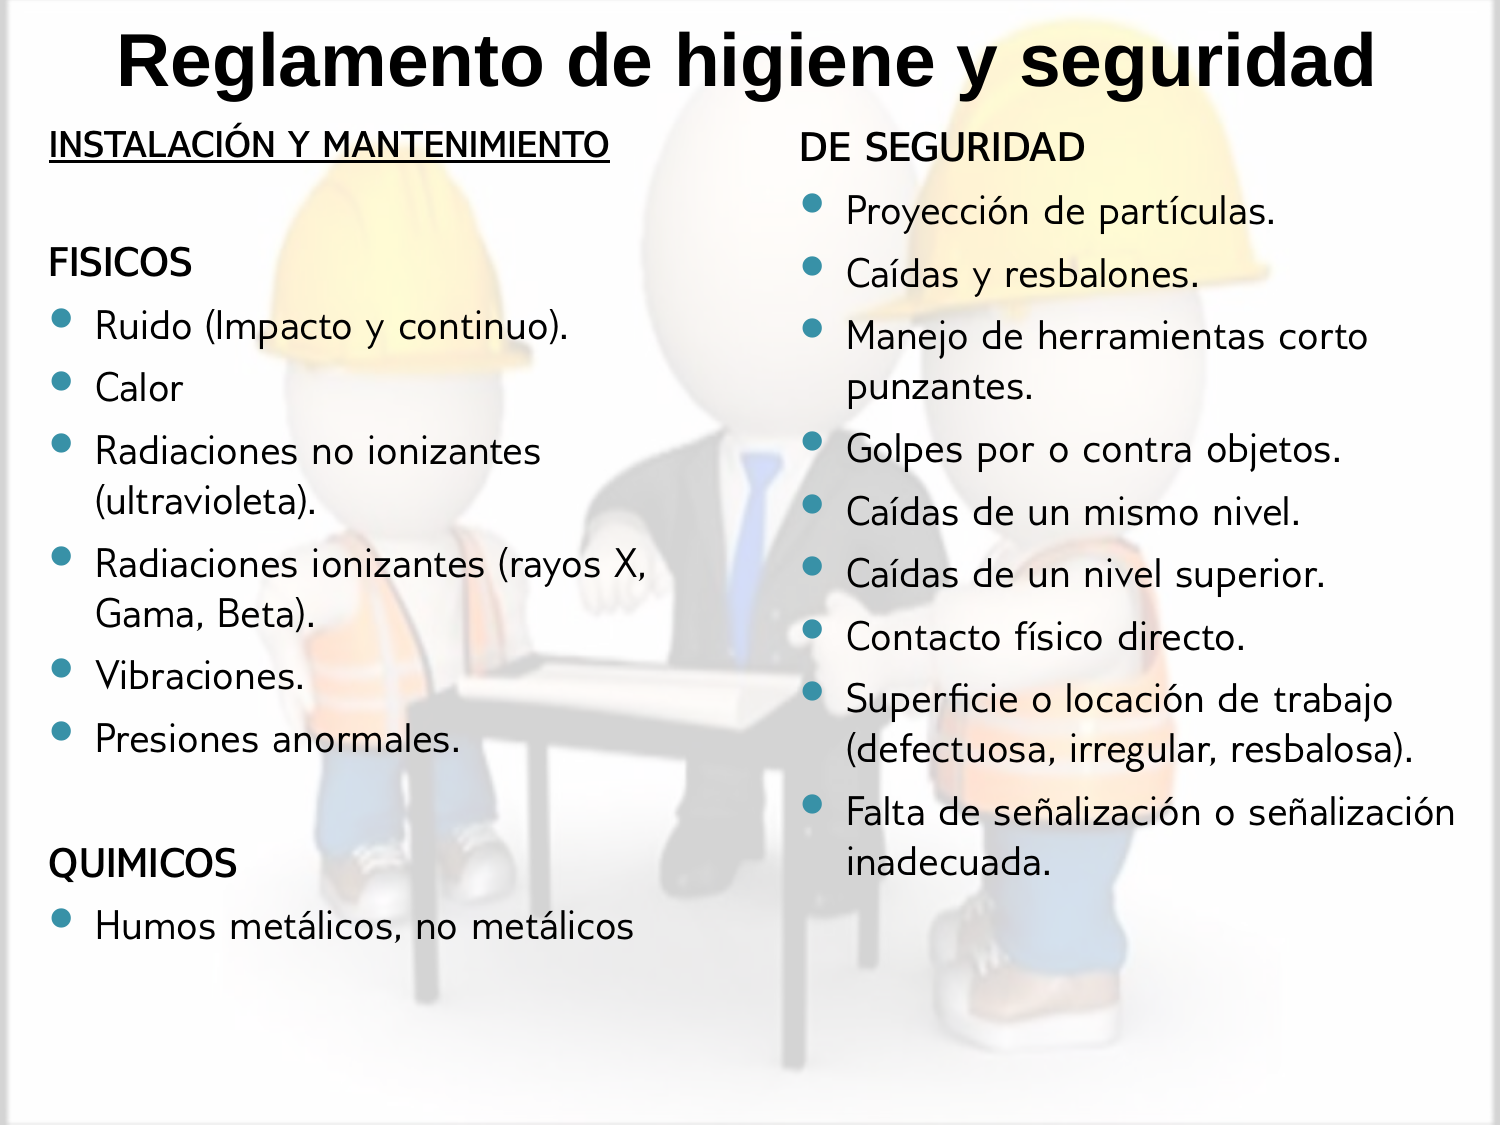

Reglamento de higiene y seguridad
DE SEGURIDAD
Proyección de partículas.
Caídas y resbalones.
Manejo de herramientas corto punzantes.
Golpes por o contra objetos.
Caídas de un mismo nivel.
Caídas de un nivel superior.
Contacto físico directo.
Superficie o locación de trabajo (defectuosa, irregular, resbalosa).
Falta de señalización o señalización inadecuada.

INSTALACIÓN Y MANTENIMIENTO

FISICOS
Ruido (Impacto y continuo).
Calor
Radiaciones no ionizantes (ultravioleta).
Radiaciones ionizantes (rayos X, Gama, Beta).
Vibraciones.
Presiones anormales.

QUIMICOS
Humos metálicos, no metálicos